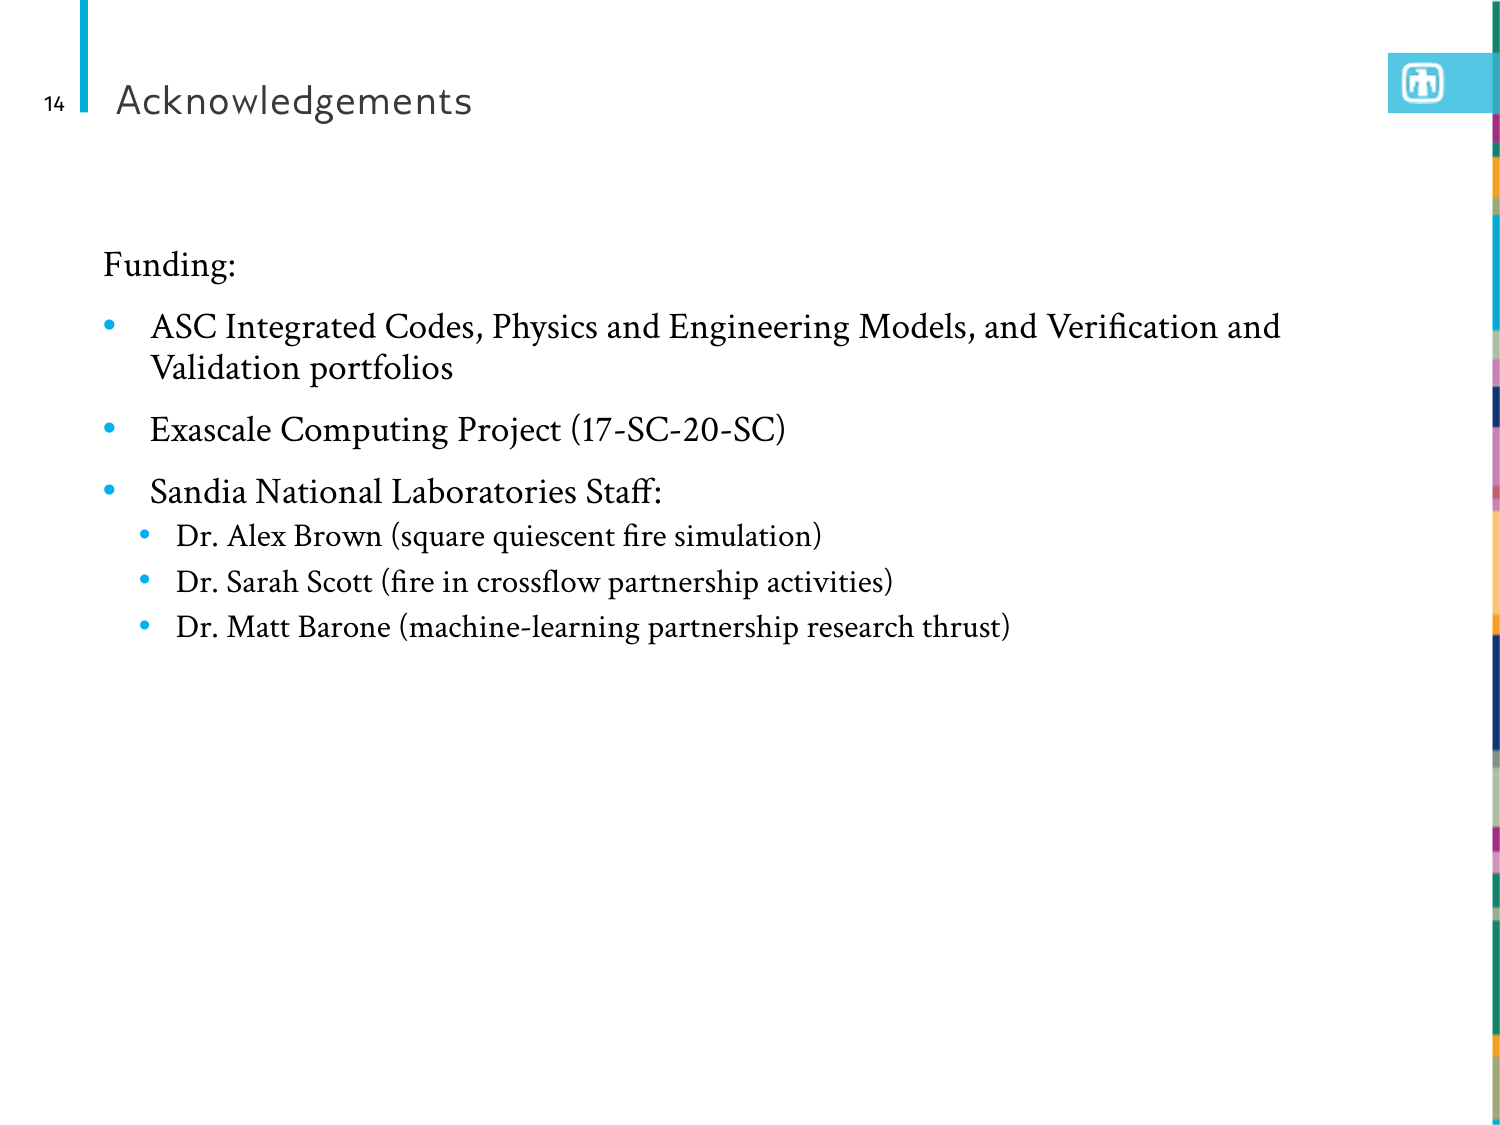

# Acknowledgements
14
Funding:
ASC Integrated Codes, Physics and Engineering Models, and Verification and Validation portfolios
Exascale Computing Project (17-SC-20-SC)
Sandia National Laboratories Staff:
Dr. Alex Brown (square quiescent fire simulation)
Dr. Sarah Scott (fire in crossflow partnership activities)
Dr. Matt Barone (machine-learning partnership research thrust)